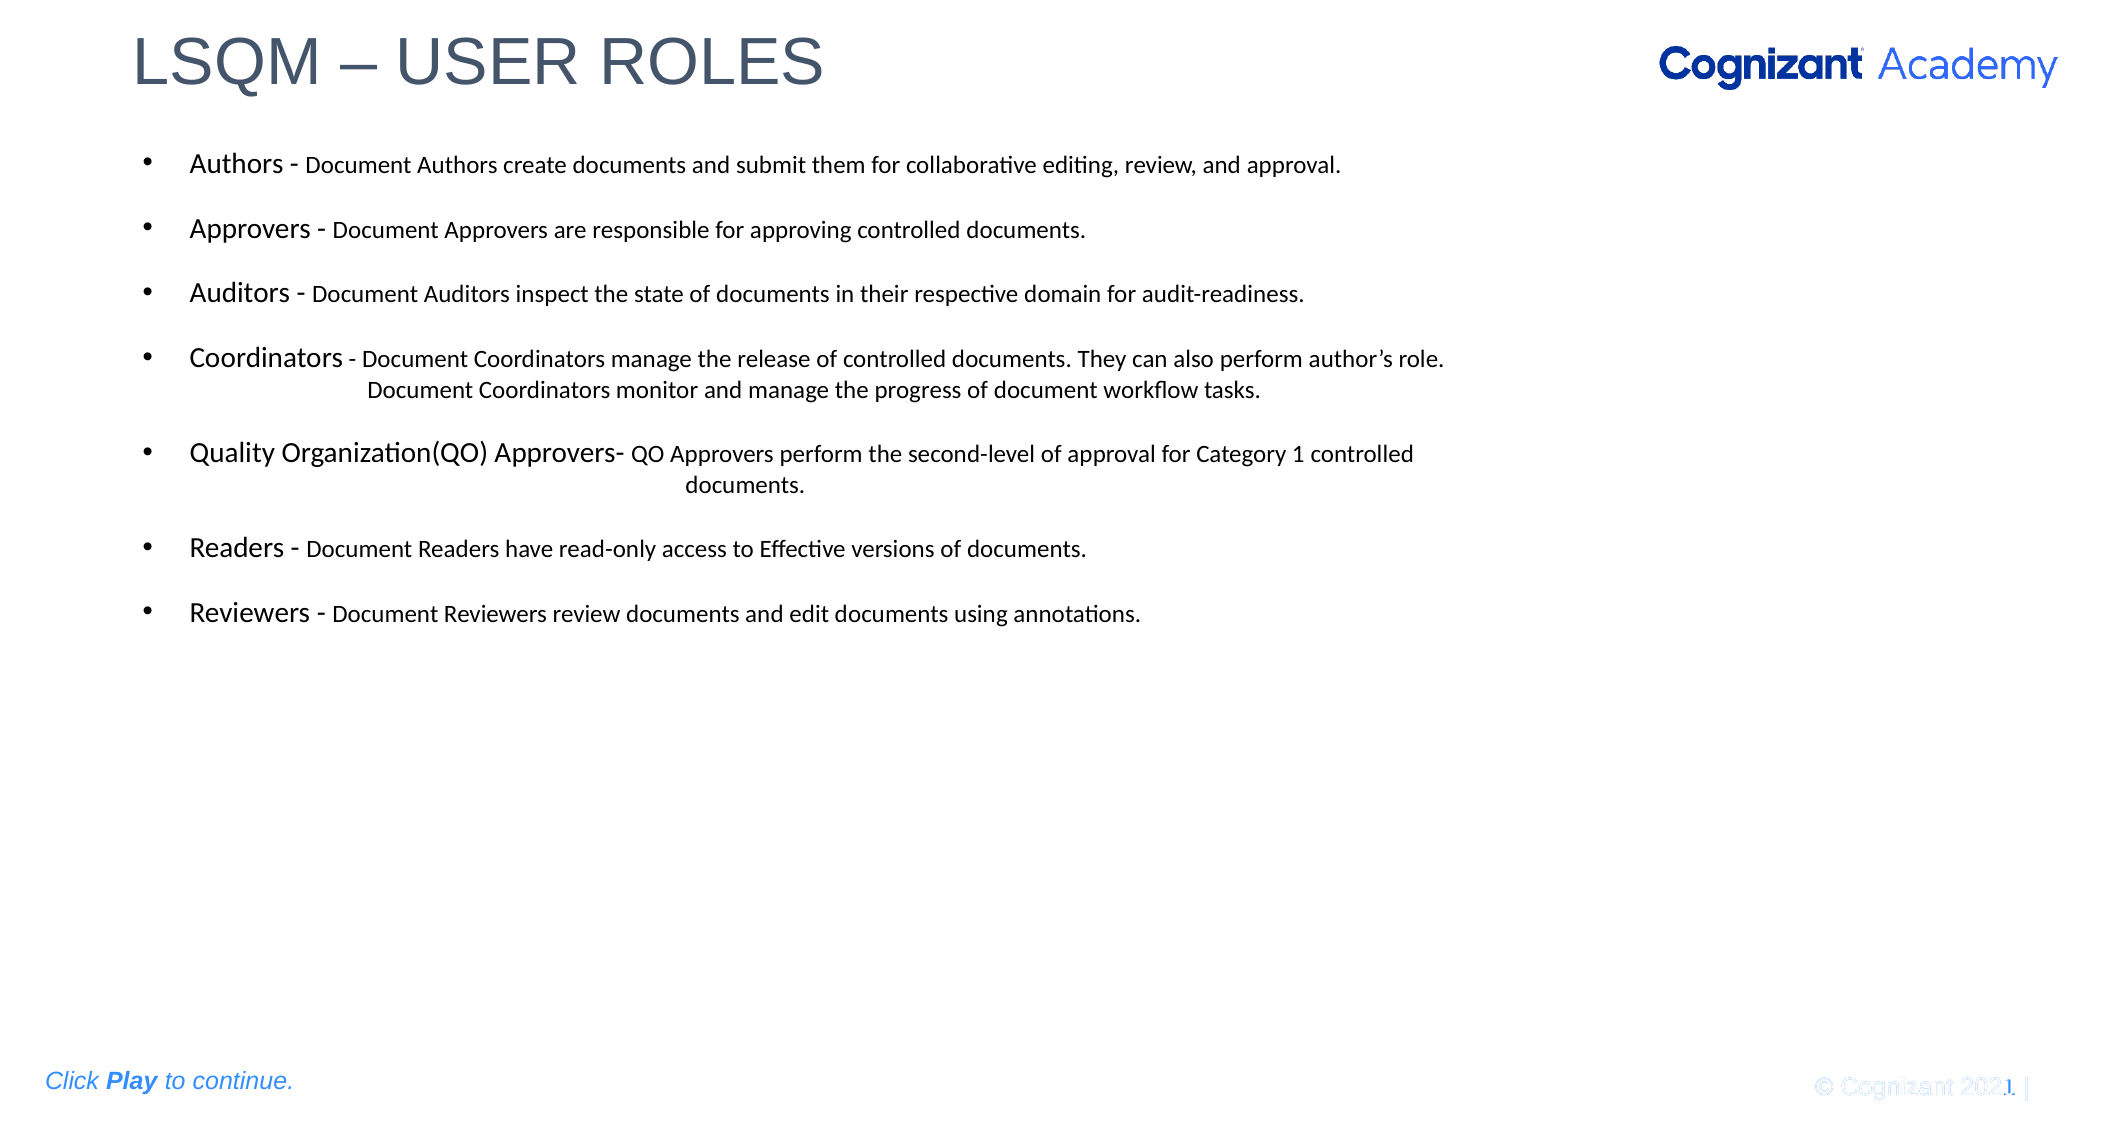

# LSQM – USER ROLES
Authors - Document Authors create documents and submit them for collaborative editing, review, and approval.

Approvers - Document Approvers are responsible for approving controlled documents.

Auditors - Document Auditors inspect the state of documents in their respective domain for audit-readiness.

Coordinators - Document Coordinators manage the release of controlled documents. They can also perform author’s role.
	             Document Coordinators monitor and manage the progress of document workflow tasks.

Quality Organization(QO) Approvers- QO Approvers perform the second-level of approval for Category 1 controlled 				        documents.

Readers - Document Readers have read-only access to Effective versions of documents.

Reviewers - Document Reviewers review documents and edit documents using annotations.

© Cognizant 2020 |
Click Play to continue.